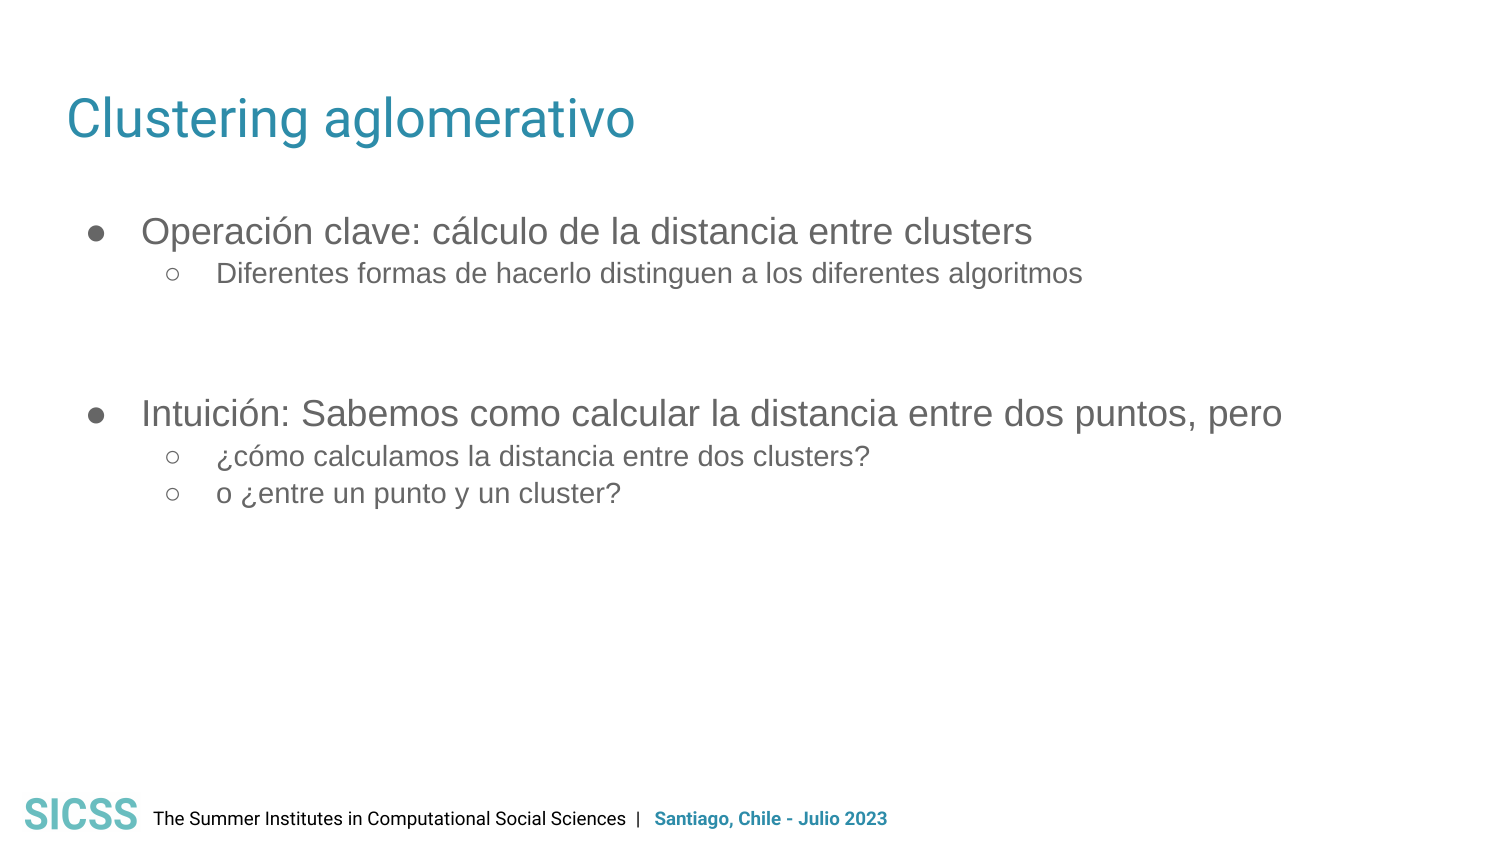

# Clustering aglomerativo

Operación clave: cálculo de la distancia entre clusters
Diferentes formas de hacerlo distinguen a los diferentes algoritmos

Intuición: Sabemos como calcular la distancia entre dos puntos, pero
¿cómo calculamos la distancia entre dos clusters?
o ¿entre un punto y un cluster?